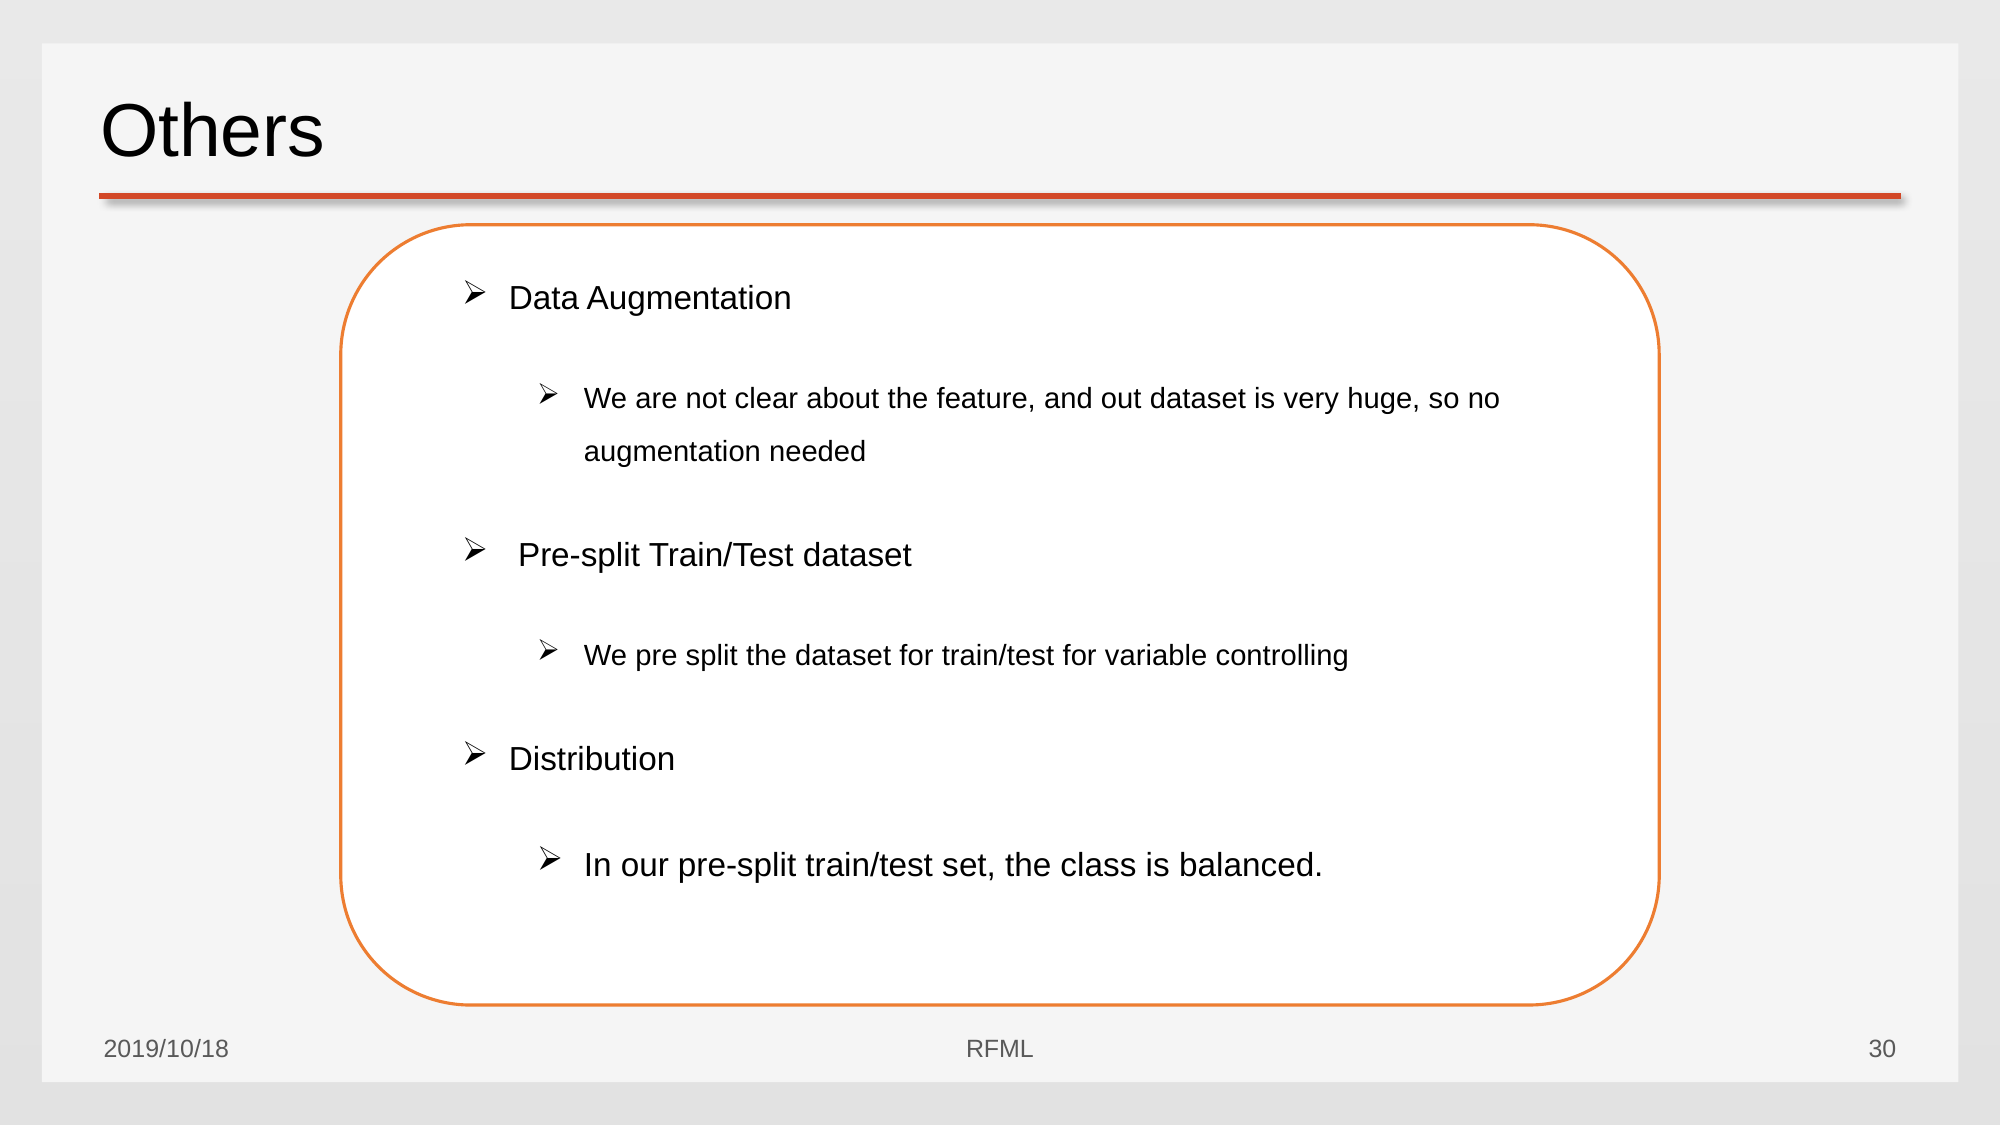

# Others
Data Augmentation
We are not clear about the feature, and out dataset is very huge, so no augmentation needed
 Pre-split Train/Test dataset
We pre split the dataset for train/test for variable controlling
Distribution
In our pre-split train/test set, the class is balanced.

2019/10/18
RFML
30